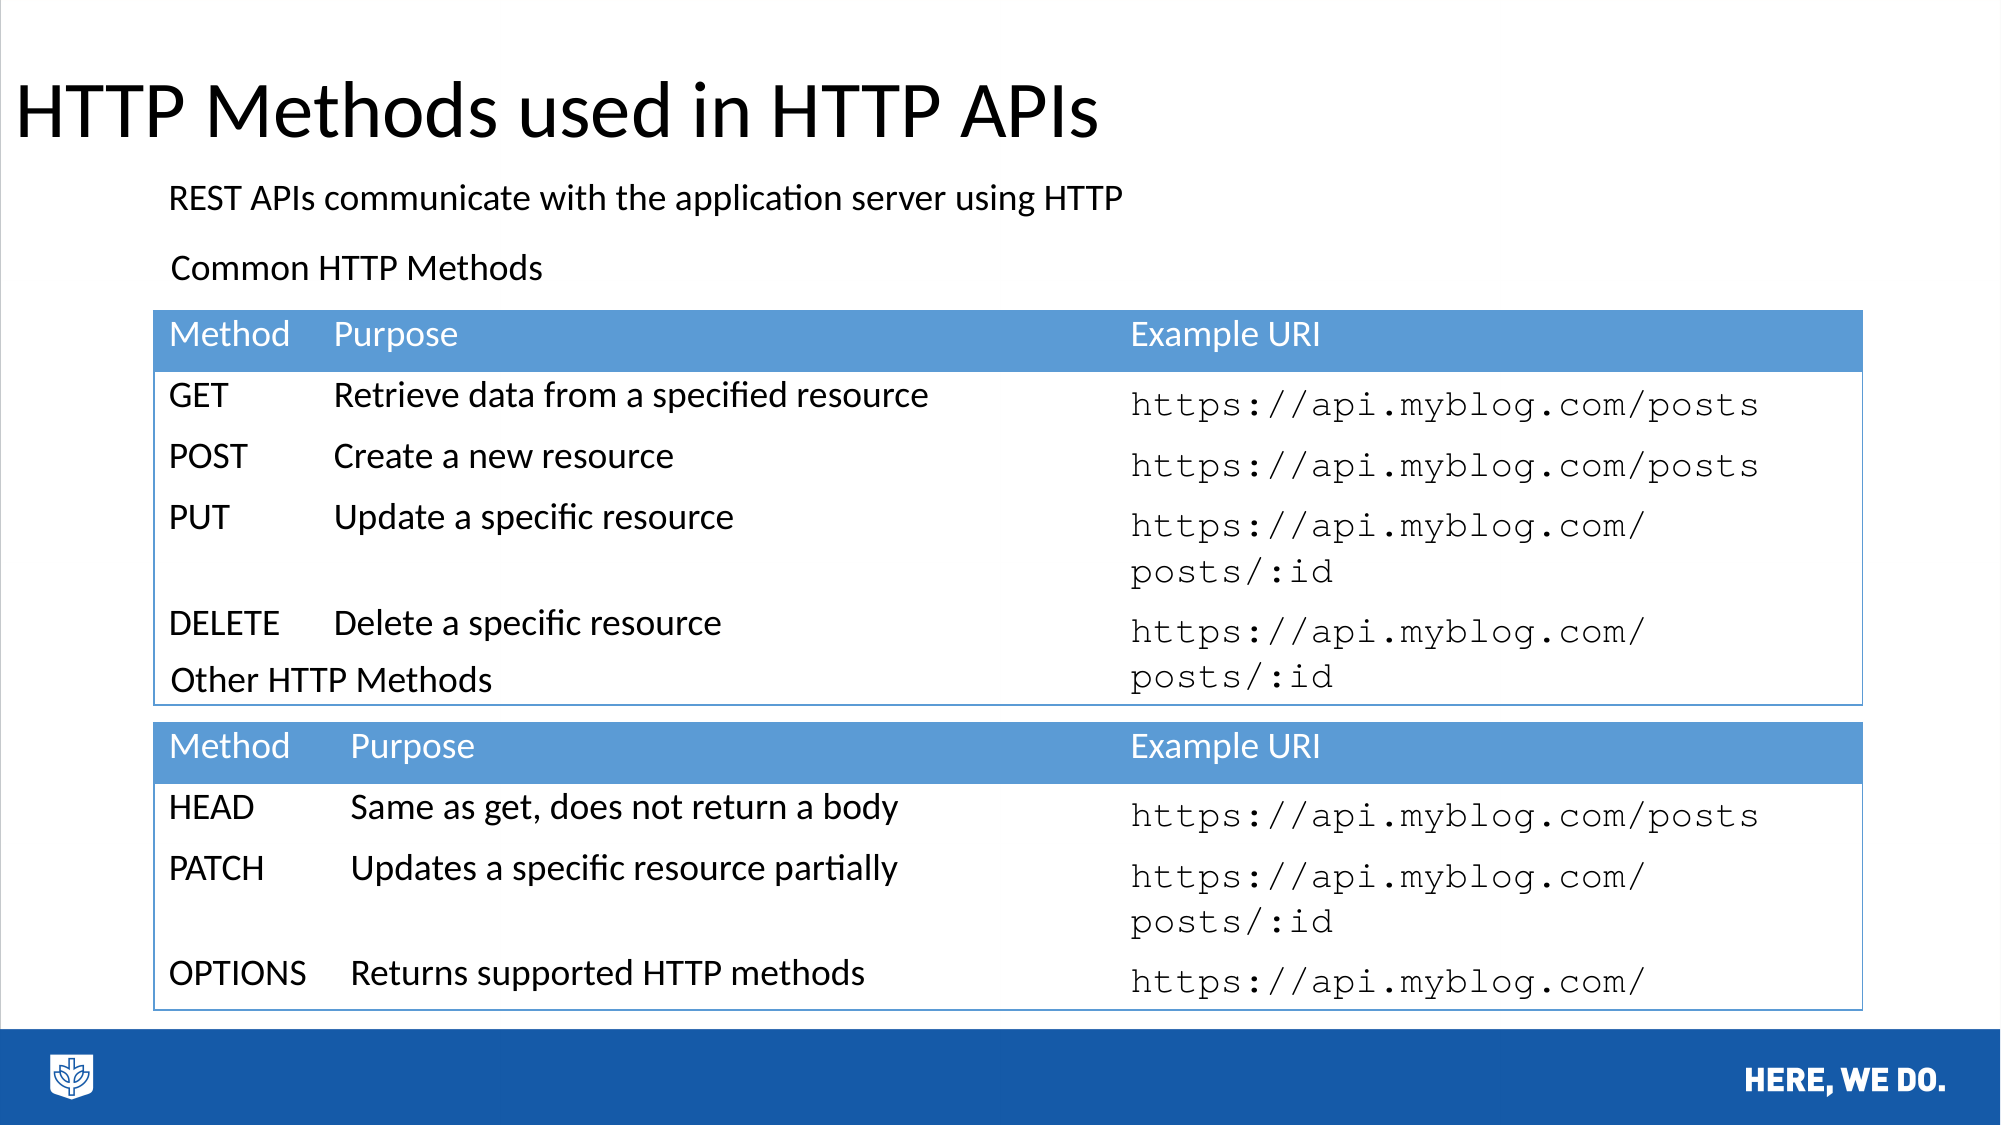

HTTP Methods used in HTTP APIs
REST APIs communicate with the application server using HTTP
Common HTTP Methods
| Method | Purpose | Example URI |
| --- | --- | --- |
| GET | Retrieve data from a specified resource | https://api.myblog.com/posts |
| POST | Create a new resource | https://api.myblog.com/posts |
| PUT | Update a specific resource | https://api.myblog.com/posts/:id |
| DELETE | Delete a specific resource | https://api.myblog.com/posts/:id |
Other HTTP Methods
| Method | Purpose | Example URI |
| --- | --- | --- |
| HEAD | Same as get, does not return a body | https://api.myblog.com/posts |
| PATCH | Updates a specific resource partially | https://api.myblog.com/posts/:id |
| OPTIONS | Returns supported HTTP methods | https://api.myblog.com/ |